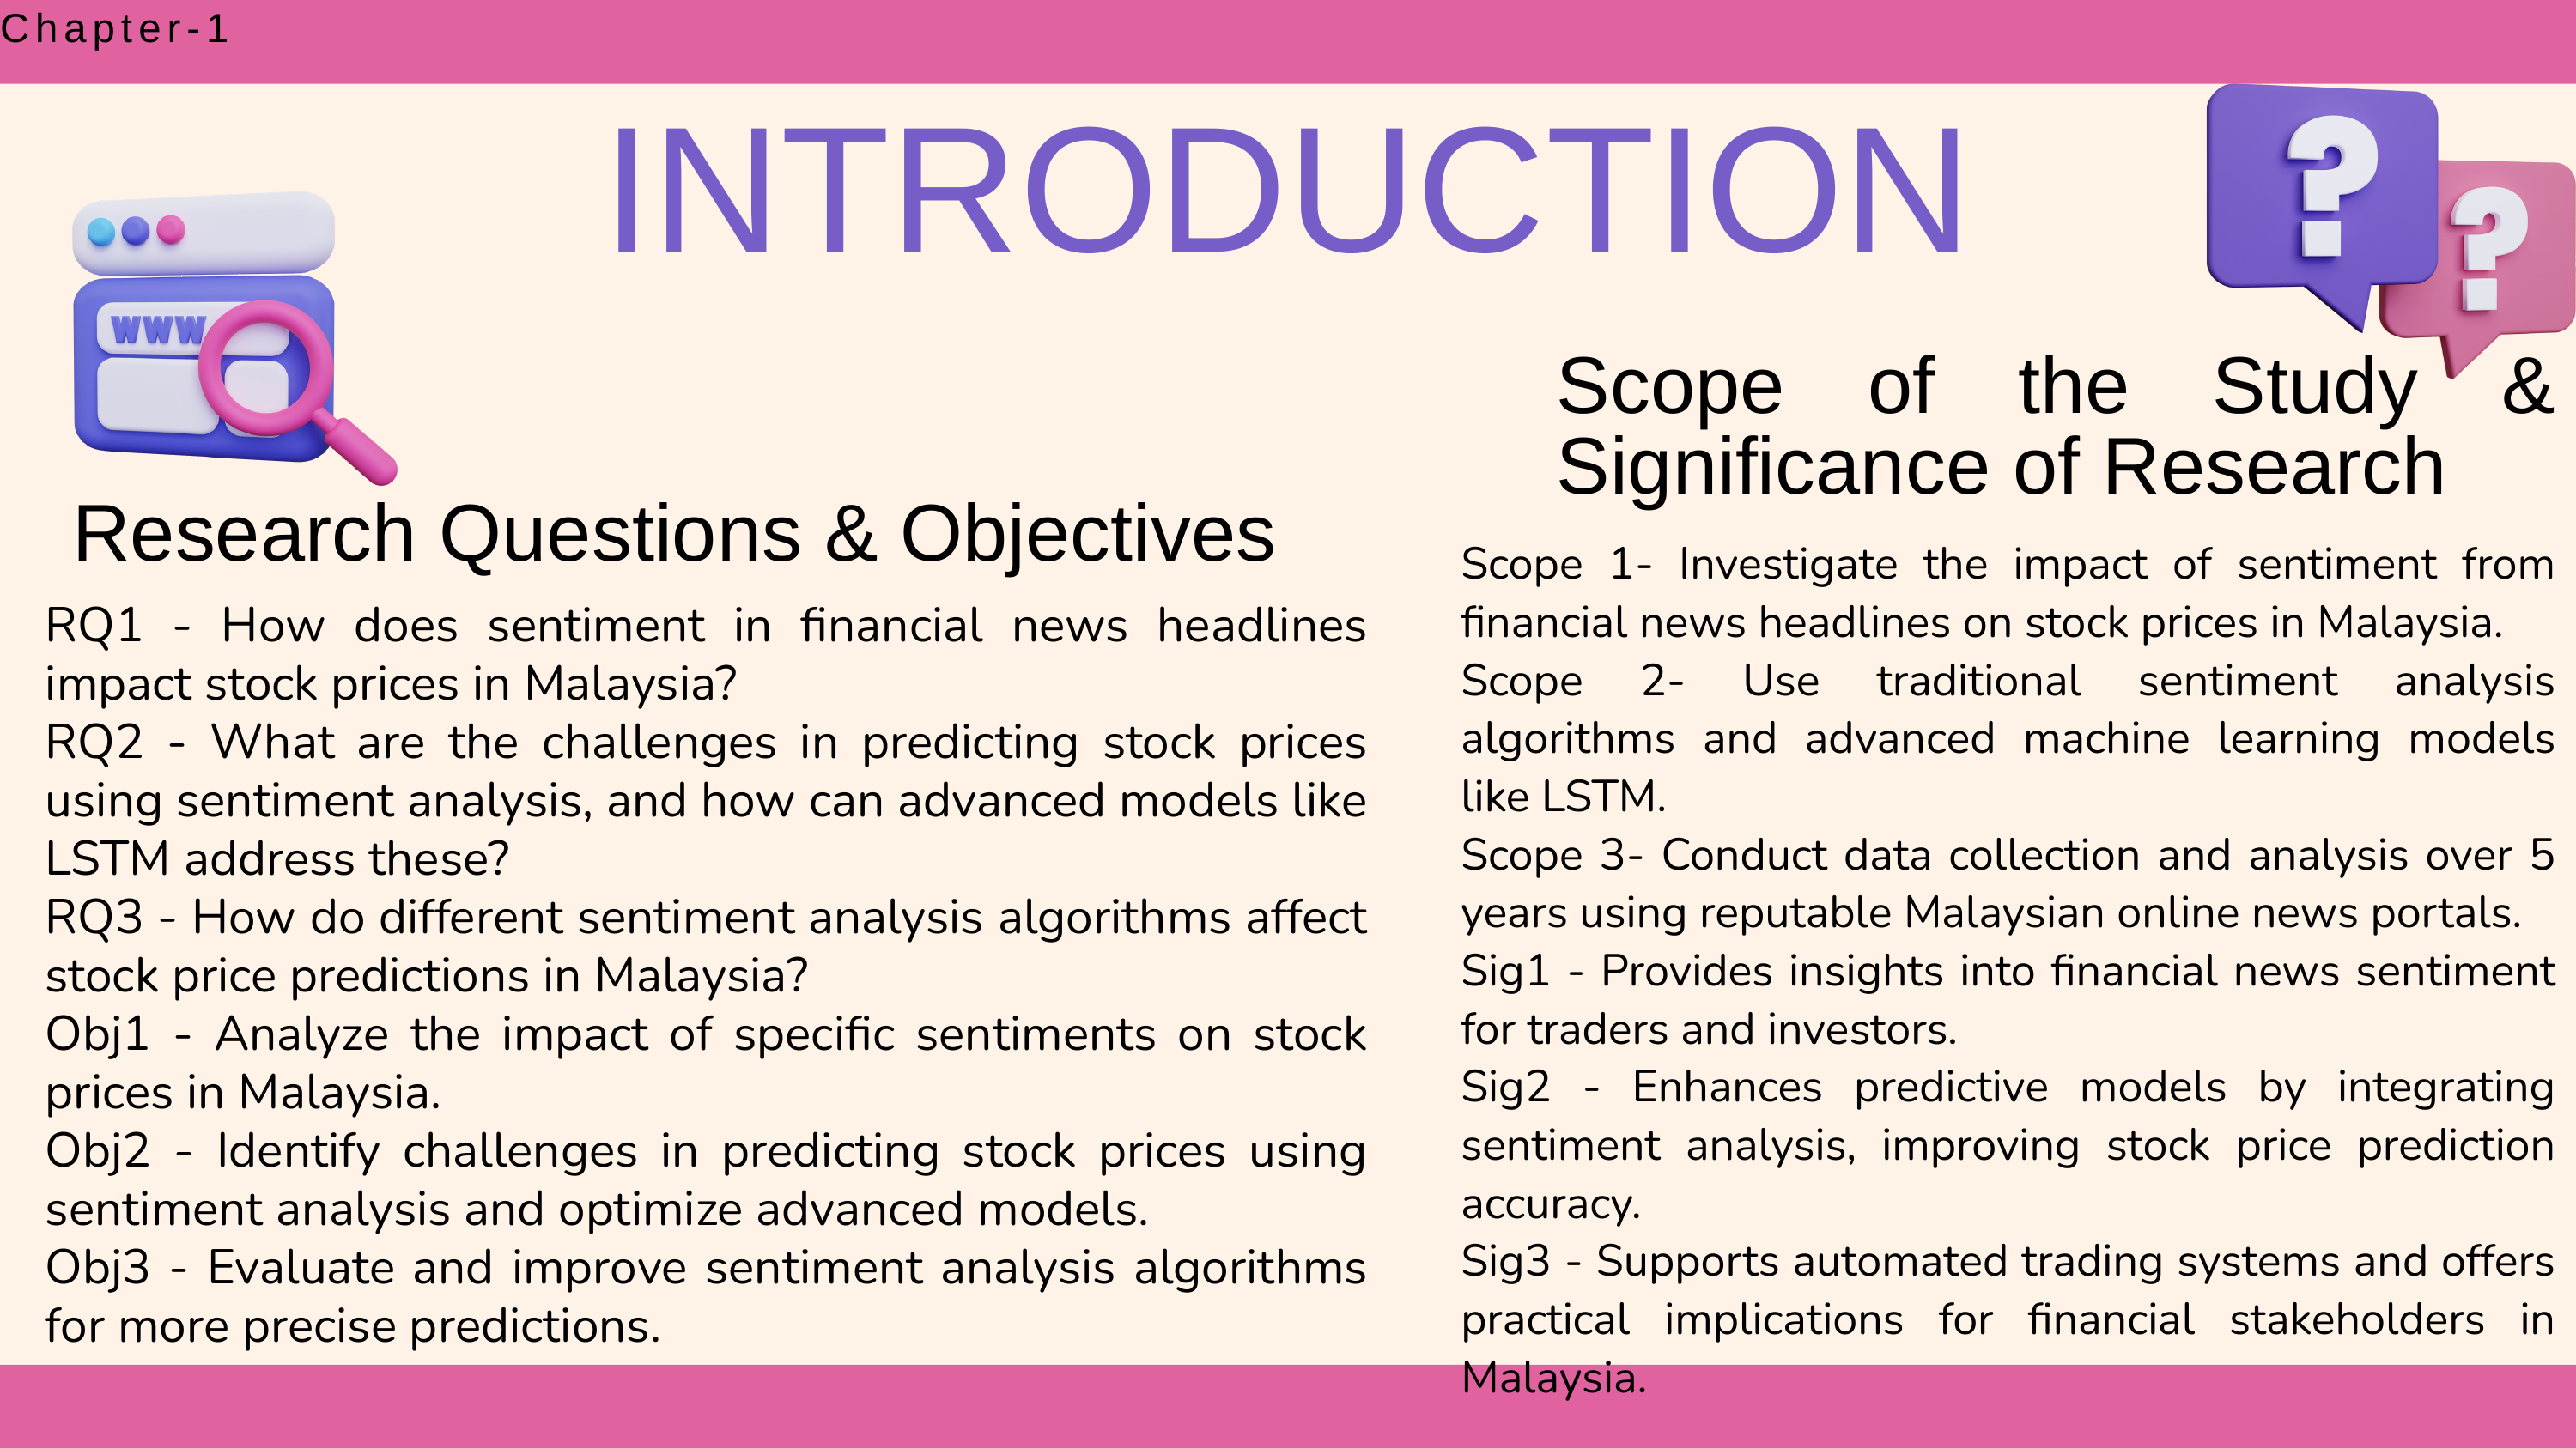

Chapter-1

INTRODUCTION

Scope of the Study & Significance of Research
Research Questions & Objectives
Scope 1- Investigate the impact of sentiment from financial news headlines on stock prices in Malaysia.
Scope 2- Use traditional sentiment analysis algorithms and advanced machine learning models like LSTM.
Scope 3- Conduct data collection and analysis over 5 years using reputable Malaysian online news portals.
Sig1 - Provides insights into financial news sentiment for traders and investors.
Sig2 - Enhances predictive models by integrating sentiment analysis, improving stock price prediction accuracy.
Sig3 - Supports automated trading systems and offers practical implications for financial stakeholders in Malaysia.
RQ1 - How does sentiment in financial news headlines impact stock prices in Malaysia?
RQ2 - What are the challenges in predicting stock prices using sentiment analysis, and how can advanced models like LSTM address these?
RQ3 - How do different sentiment analysis algorithms affect stock price predictions in Malaysia?
Obj1 - Analyze the impact of specific sentiments on stock prices in Malaysia.
Obj2 - Identify challenges in predicting stock prices using sentiment analysis and optimize advanced models.
Obj3 - Evaluate and improve sentiment analysis algorithms for more precise predictions.